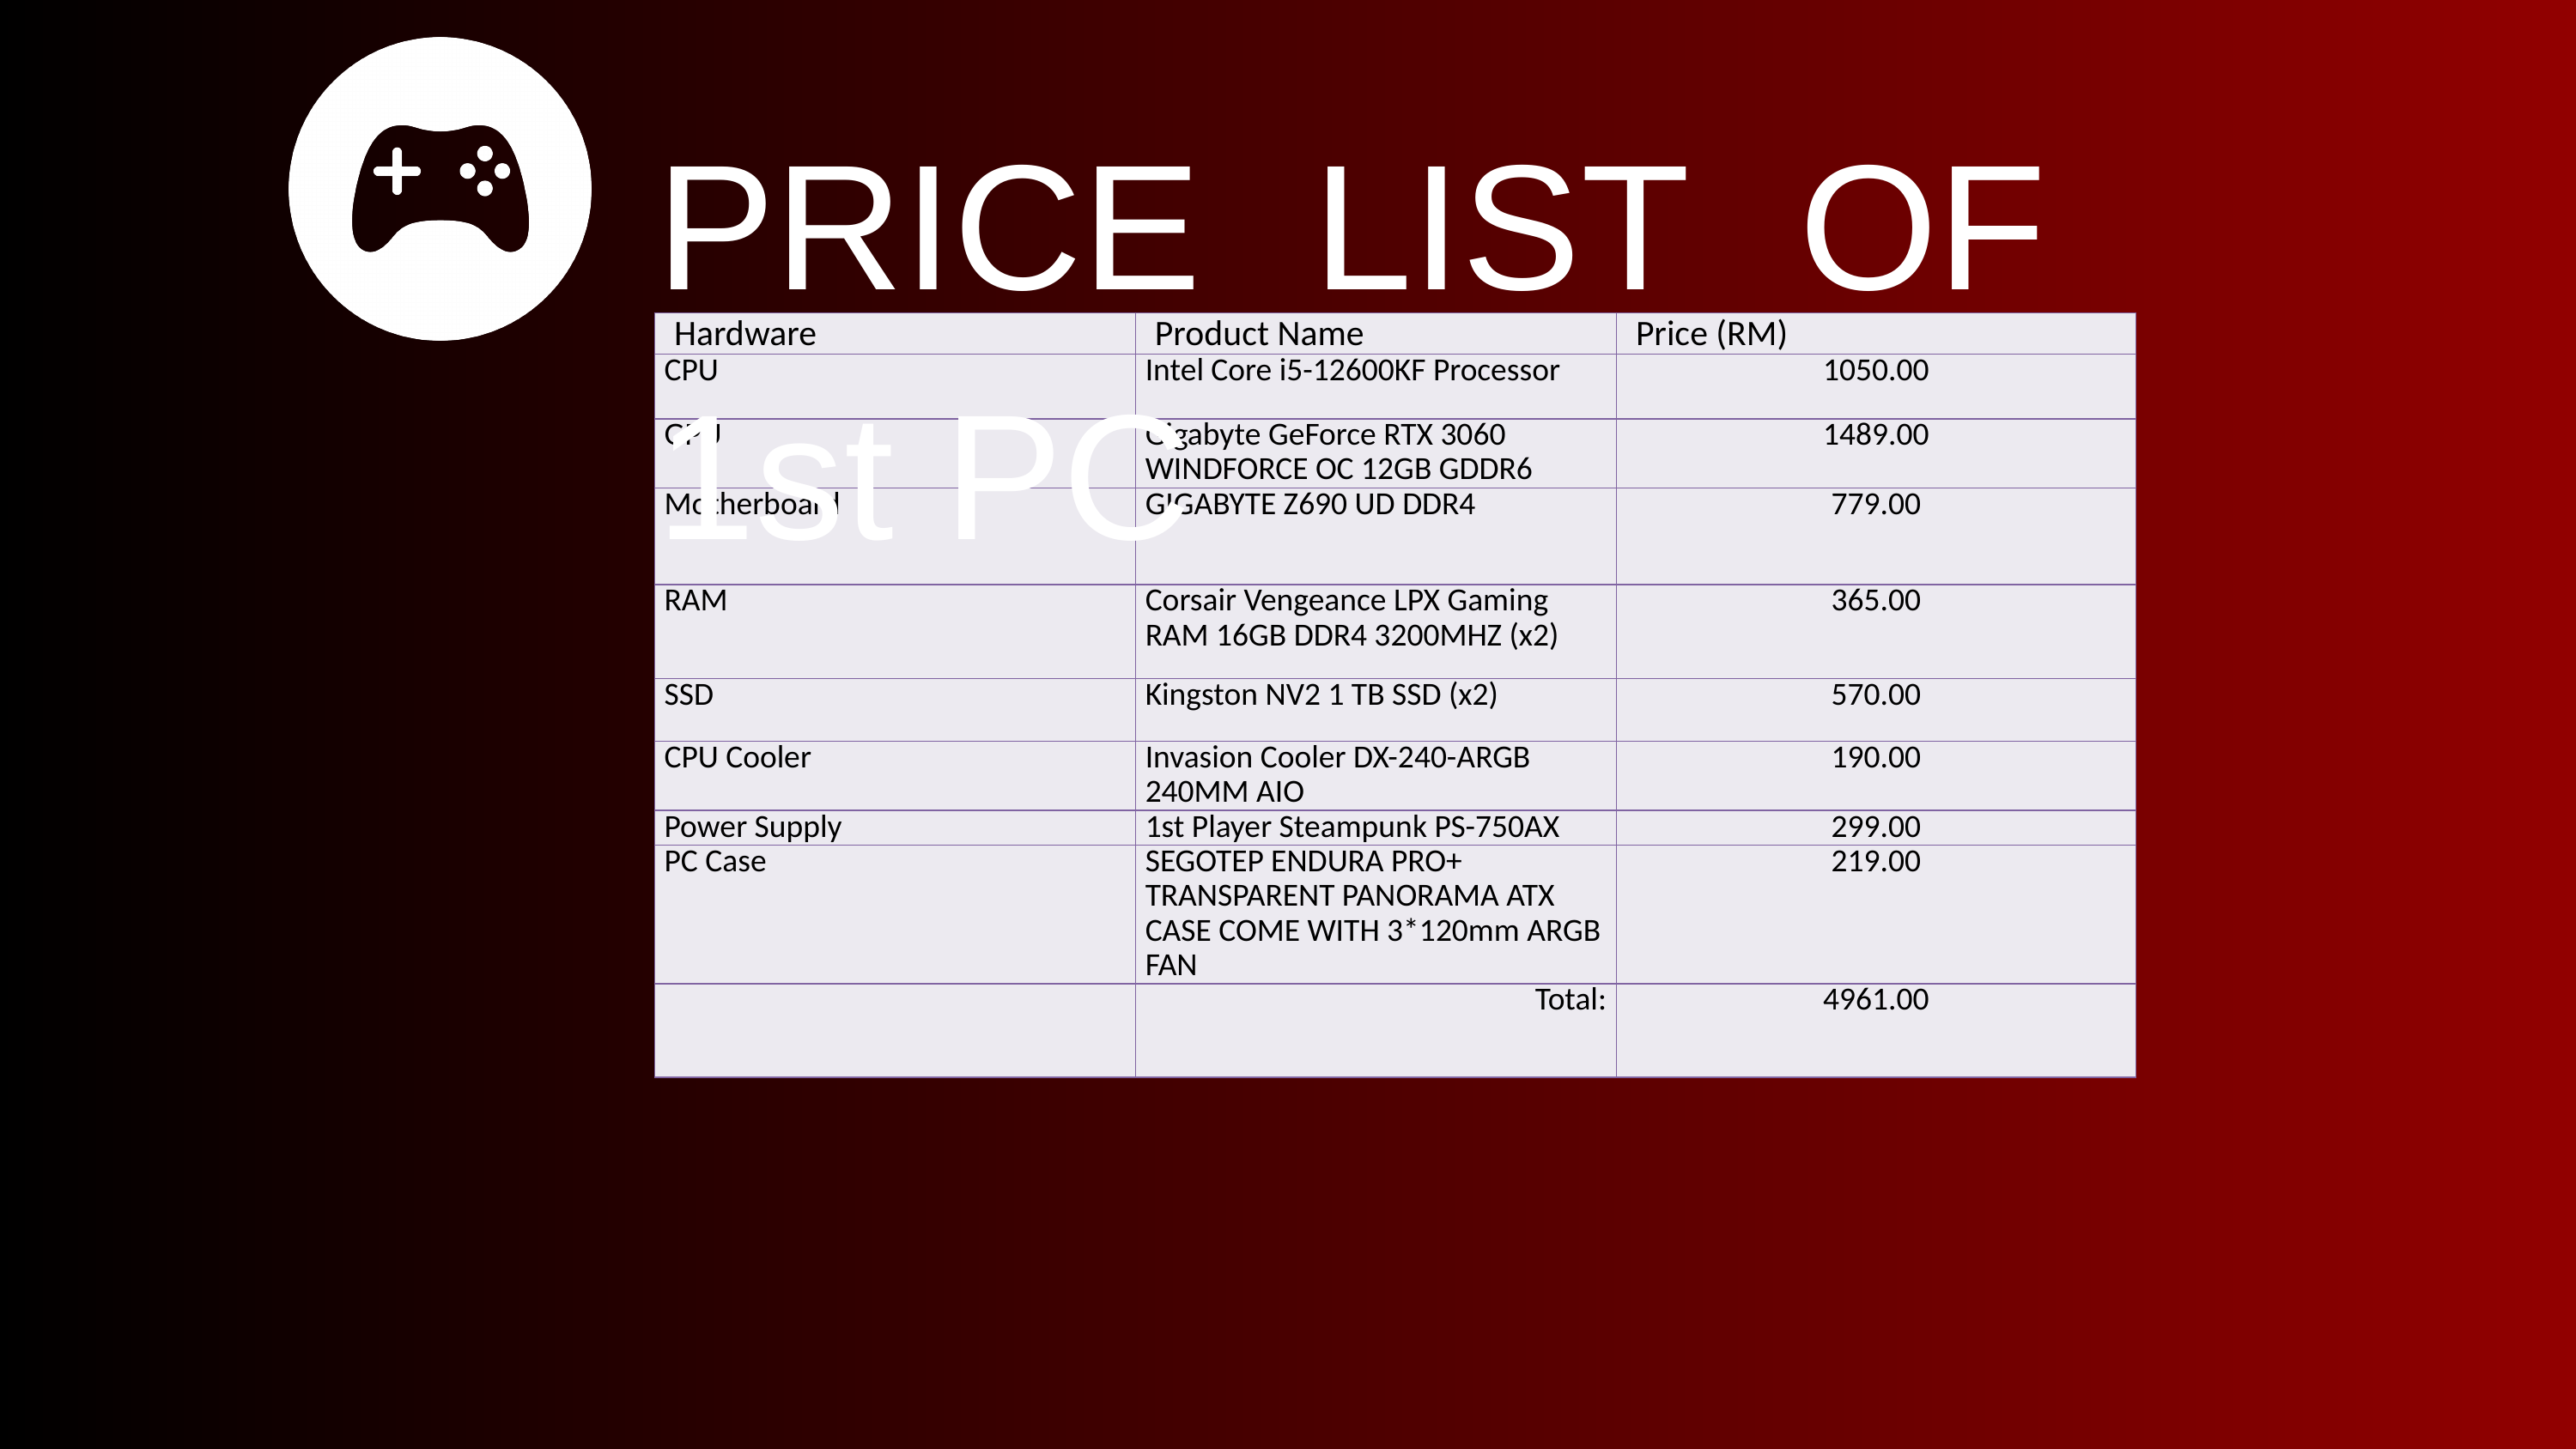

PRICE LIST OF 1st PC
| Hardware | Product Name | Price (RM) |
| --- | --- | --- |
| CPU | Intel Core i5-12600KF Processor | 1050.00 |
| GPU | Gigabyte GeForce RTX 3060 WINDFORCE OC 12GB GDDR6 | 1489.00 |
| Motherboard | GIGABYTE Z690 UD DDR4 | 779.00 |
| RAM | Corsair Vengeance LPX Gaming RAM 16GB DDR4 3200MHZ (x2) | 365.00 |
| SSD | Kingston NV2 1 TB SSD (x2) | 570.00 |
| CPU Cooler | Invasion Cooler DX-240-ARGB 240MM AIO | 190.00 |
| Power Supply | 1st Player Steampunk PS-750AX | 299.00 |
| PC Case | SEGOTEP ENDURA PRO+ TRANSPARENT PANORAMA ATX CASE COME WITH 3\*120mm ARGB FAN | 219.00 |
|  | Total: | 4961.00 |